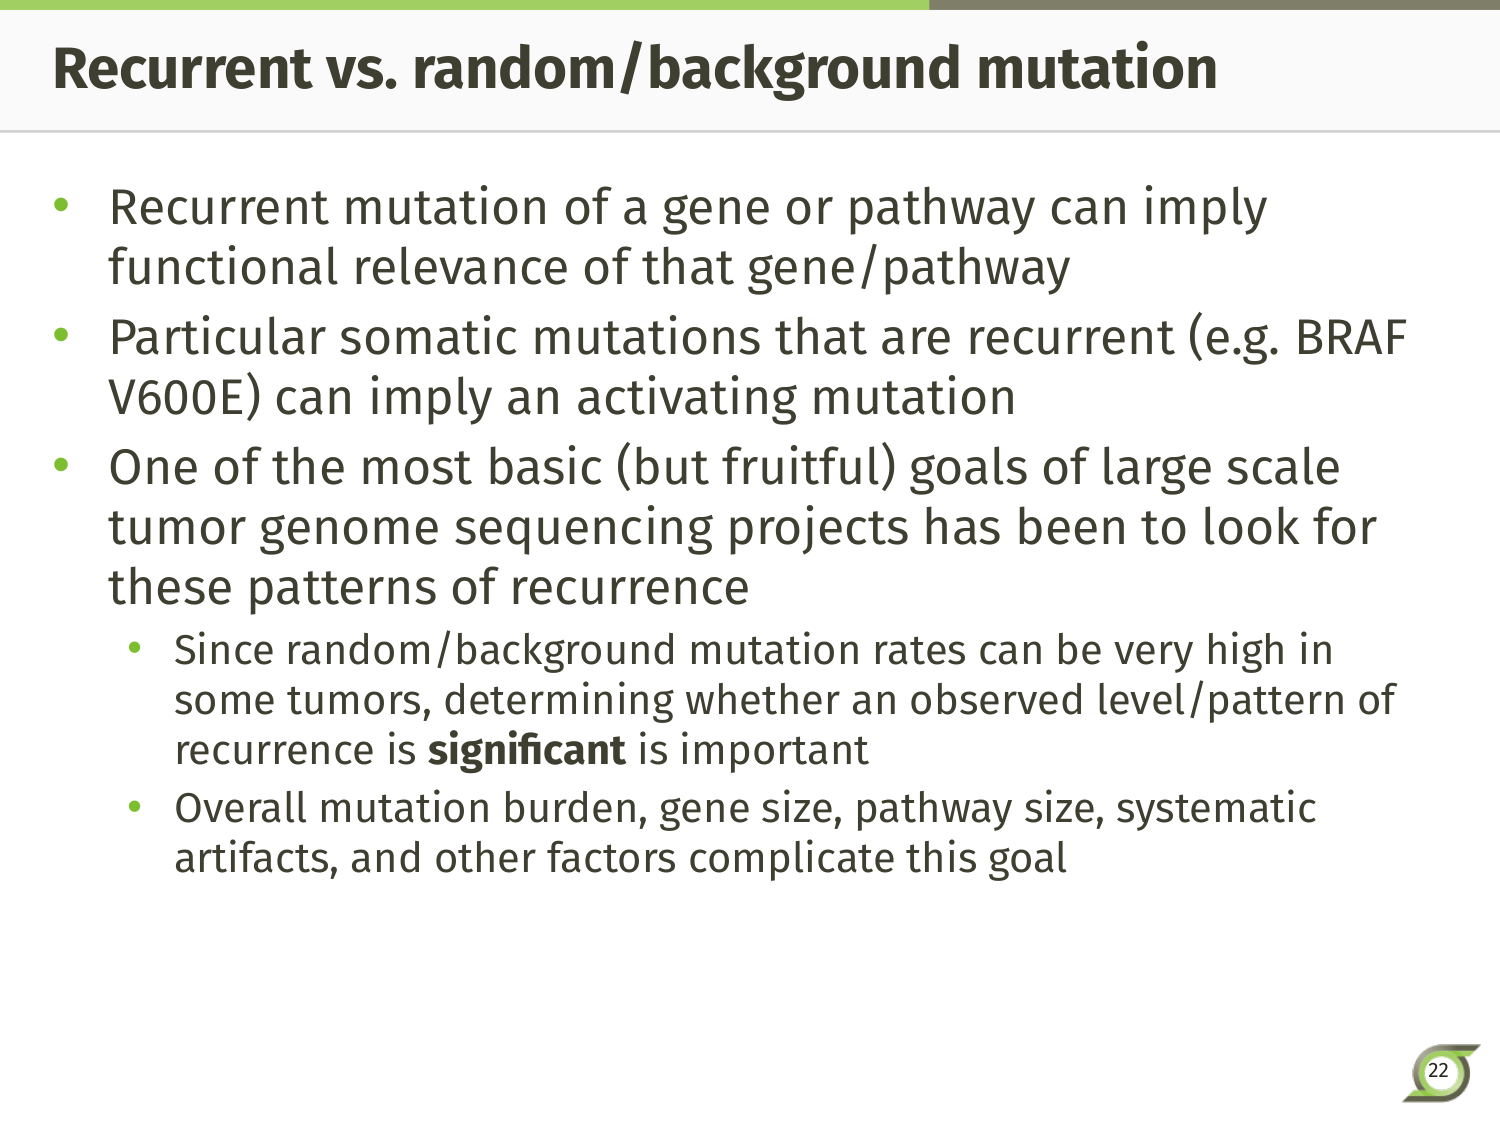

# Recurrent vs. random/background mutation
Recurrent mutation of a gene or pathway can imply functional relevance of that gene/pathway
Particular somatic mutations that are recurrent (e.g. BRAF V600E) can imply an activating mutation
One of the most basic (but fruitful) goals of large scale tumor genome sequencing projects has been to look for these patterns of recurrence
Since random/background mutation rates can be very high in some tumors, determining whether an observed level/pattern of recurrence is significant is important
Overall mutation burden, gene size, pathway size, systematic artifacts, and other factors complicate this goal